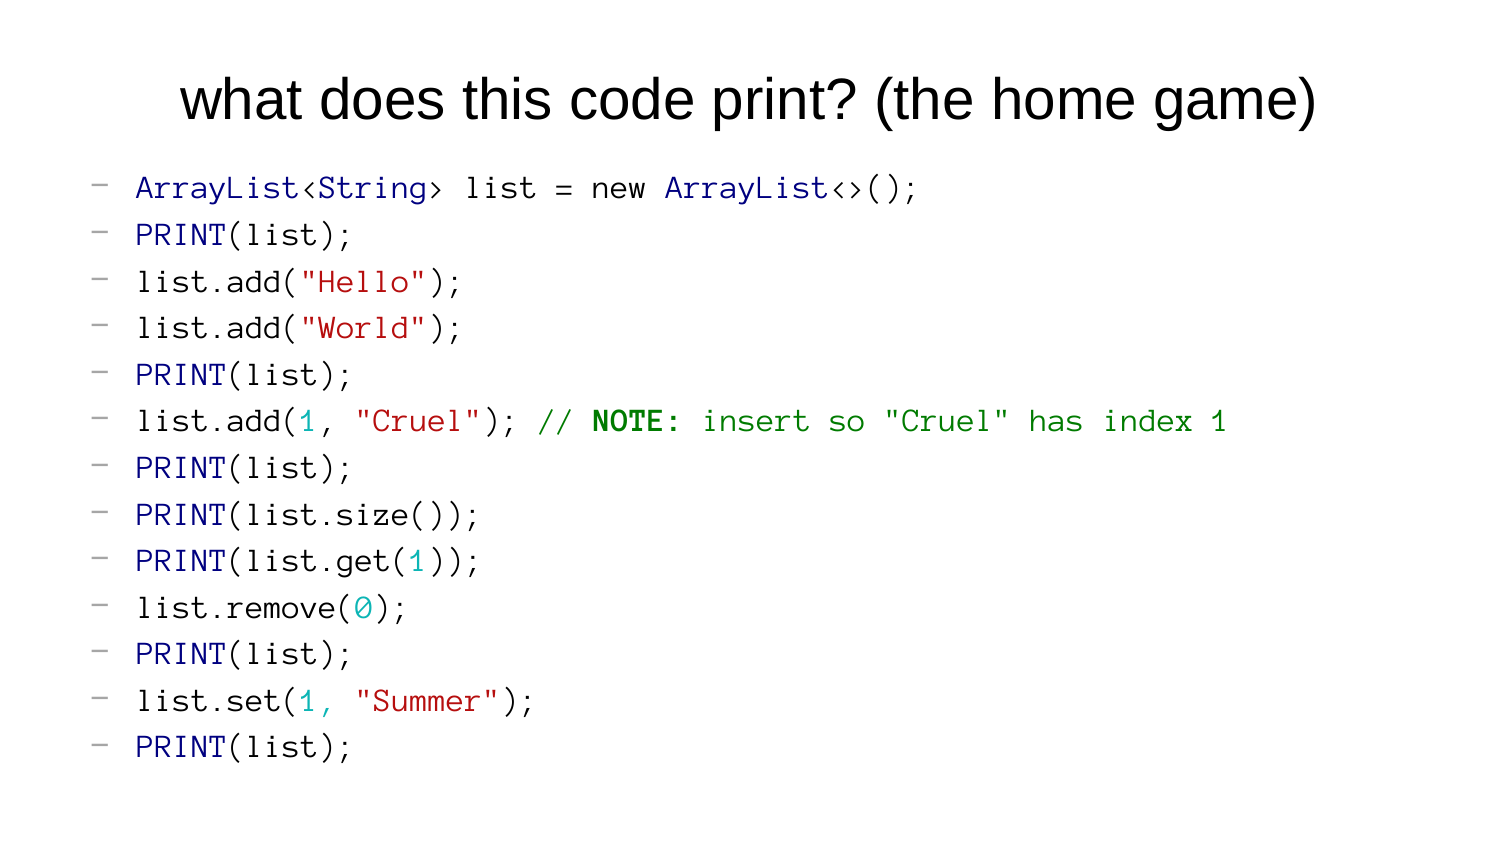

# what does this code print? (the home game)
ArrayList<String> list = new ArrayList<>();
PRINT(list);
list.add("Hello");
list.add("World");
PRINT(list);
list.add(1, "Cruel"); // NOTE: insert so "Cruel" has index 1
PRINT(list);
PRINT(list.size());
PRINT(list.get(1));
list.remove(0);
PRINT(list);
list.set(1, "Summer");
PRINT(list);